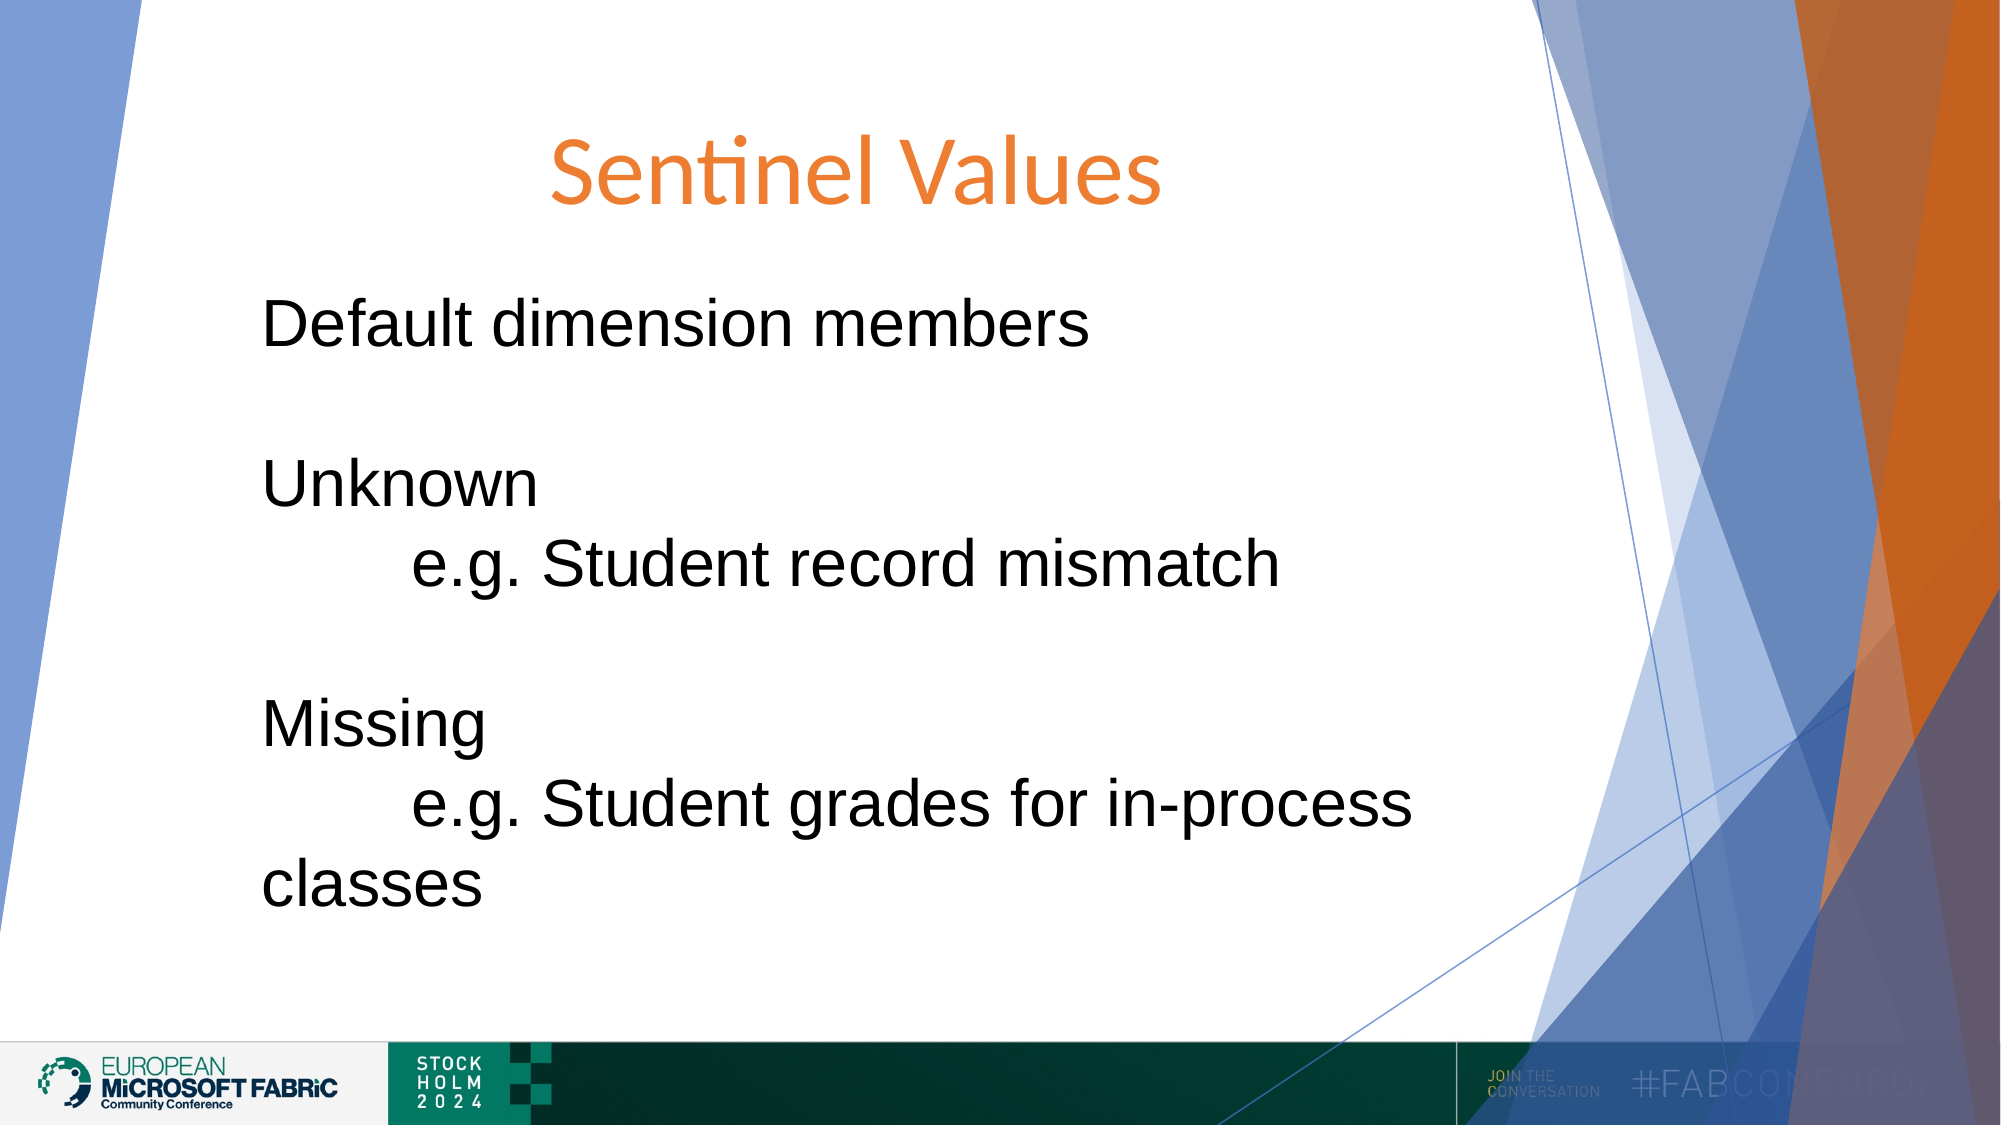

# Sentinel Values
Default dimension members

Unknown
	e.g. Student record mismatch

Missing
	e.g. Student grades for in-process classes